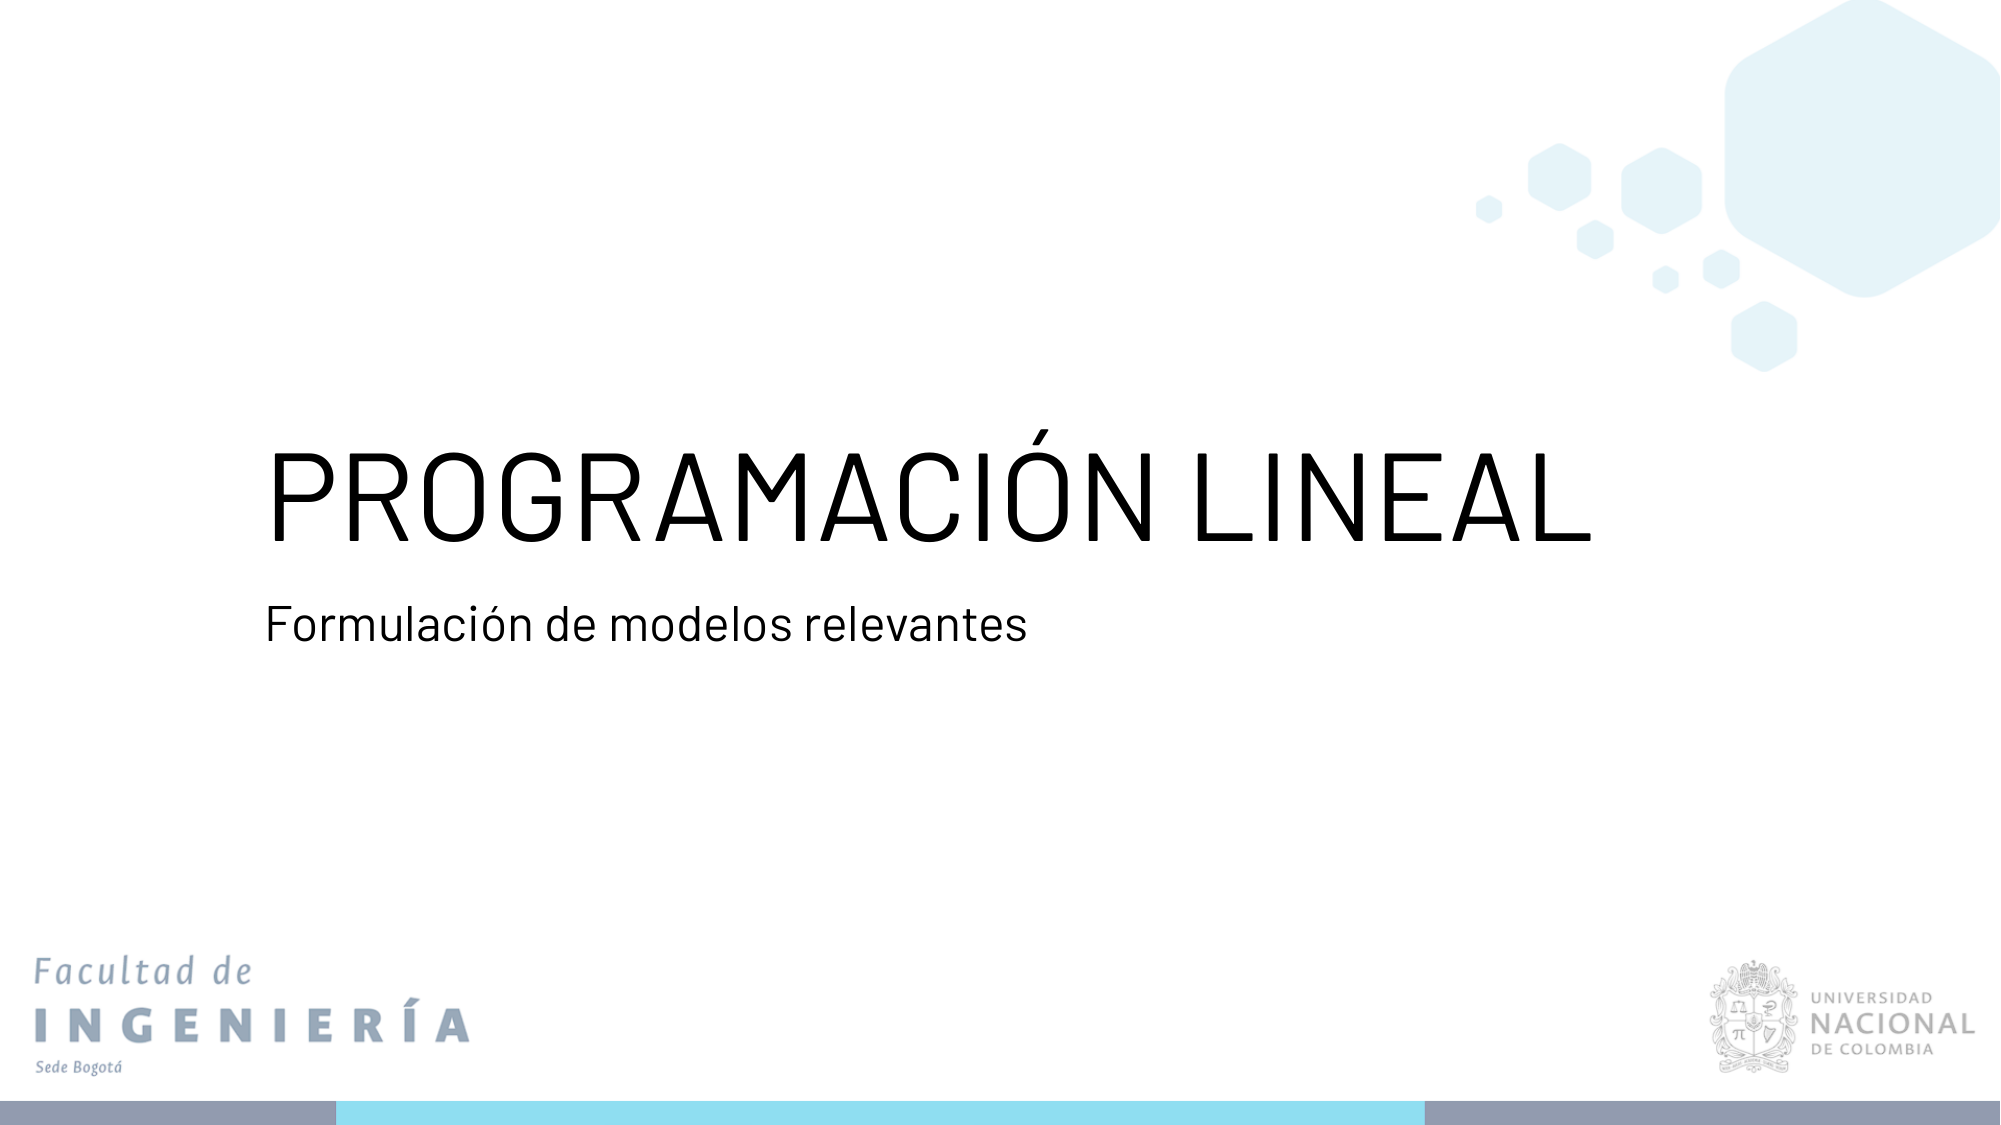

# PROGRAMACIÓN LINEAL
Formulación de modelos relevantes